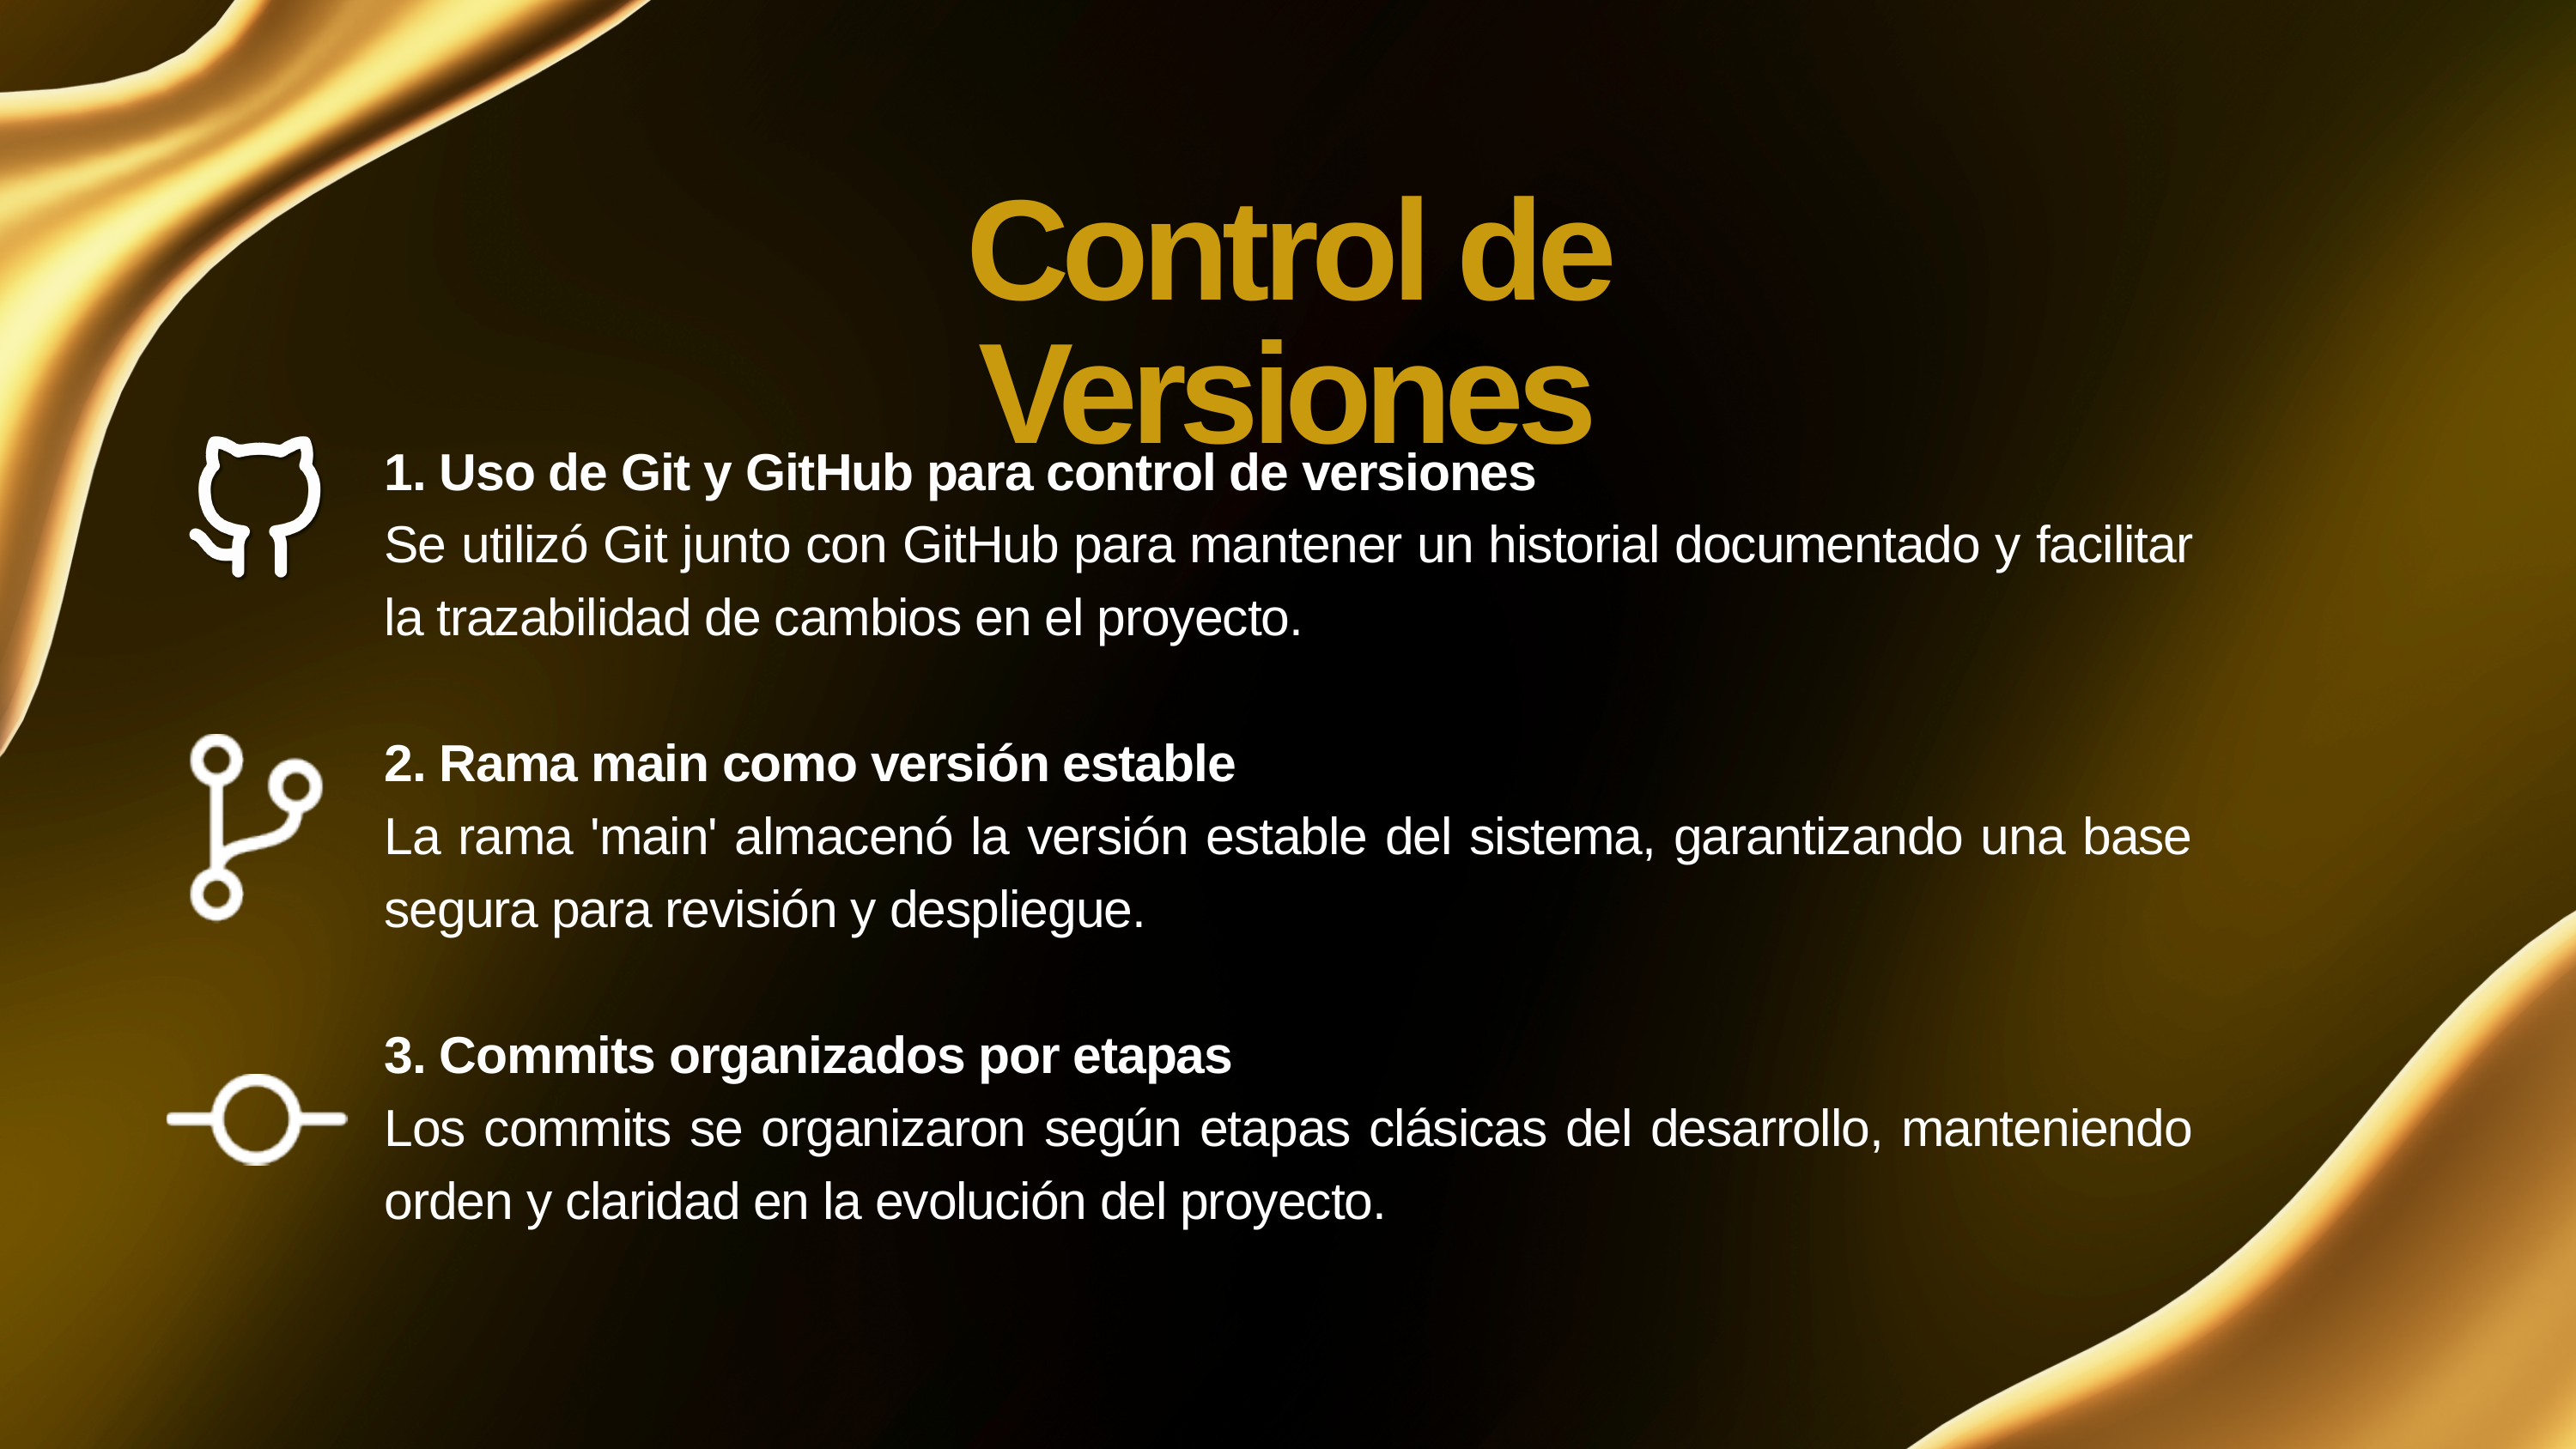

Control de Versiones
1. Uso de Git y GitHub para control de versiones
Se utilizó Git junto con GitHub para mantener un historial documentado y facilitar la trazabilidad de cambios en el proyecto.

2. Rama main como versión estable
La rama 'main' almacenó la versión estable del sistema, garantizando una base segura para revisión y despliegue.

3. Commits organizados por etapas
Los commits se organizaron según etapas clásicas del desarrollo, manteniendo orden y claridad en la evolución del proyecto.